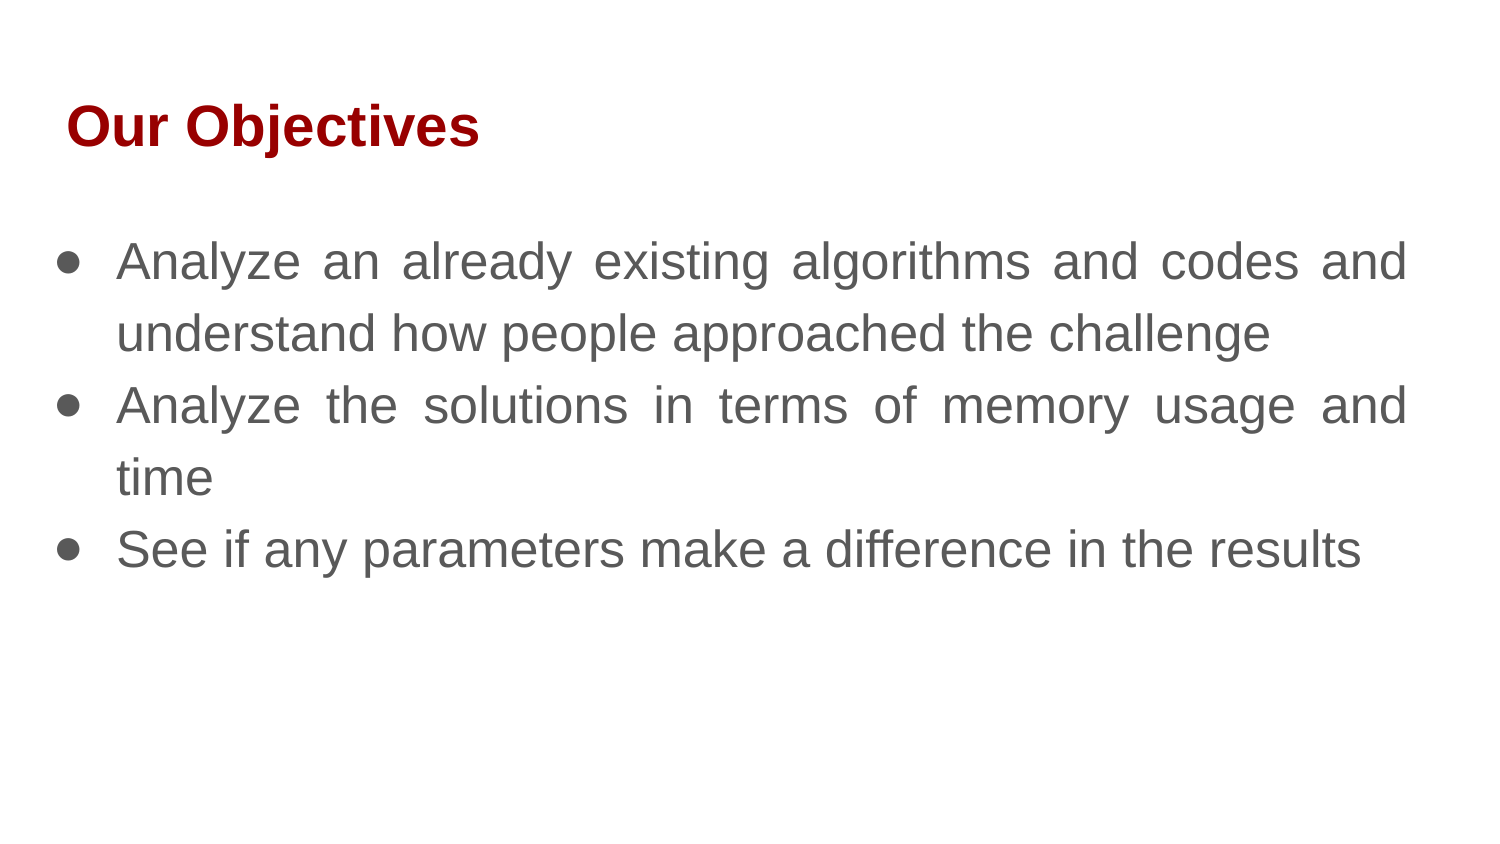

# Our Objectives
Analyze an already existing algorithms and codes and understand how people approached the challenge
Analyze the solutions in terms of memory usage and time
See if any parameters make a difference in the results